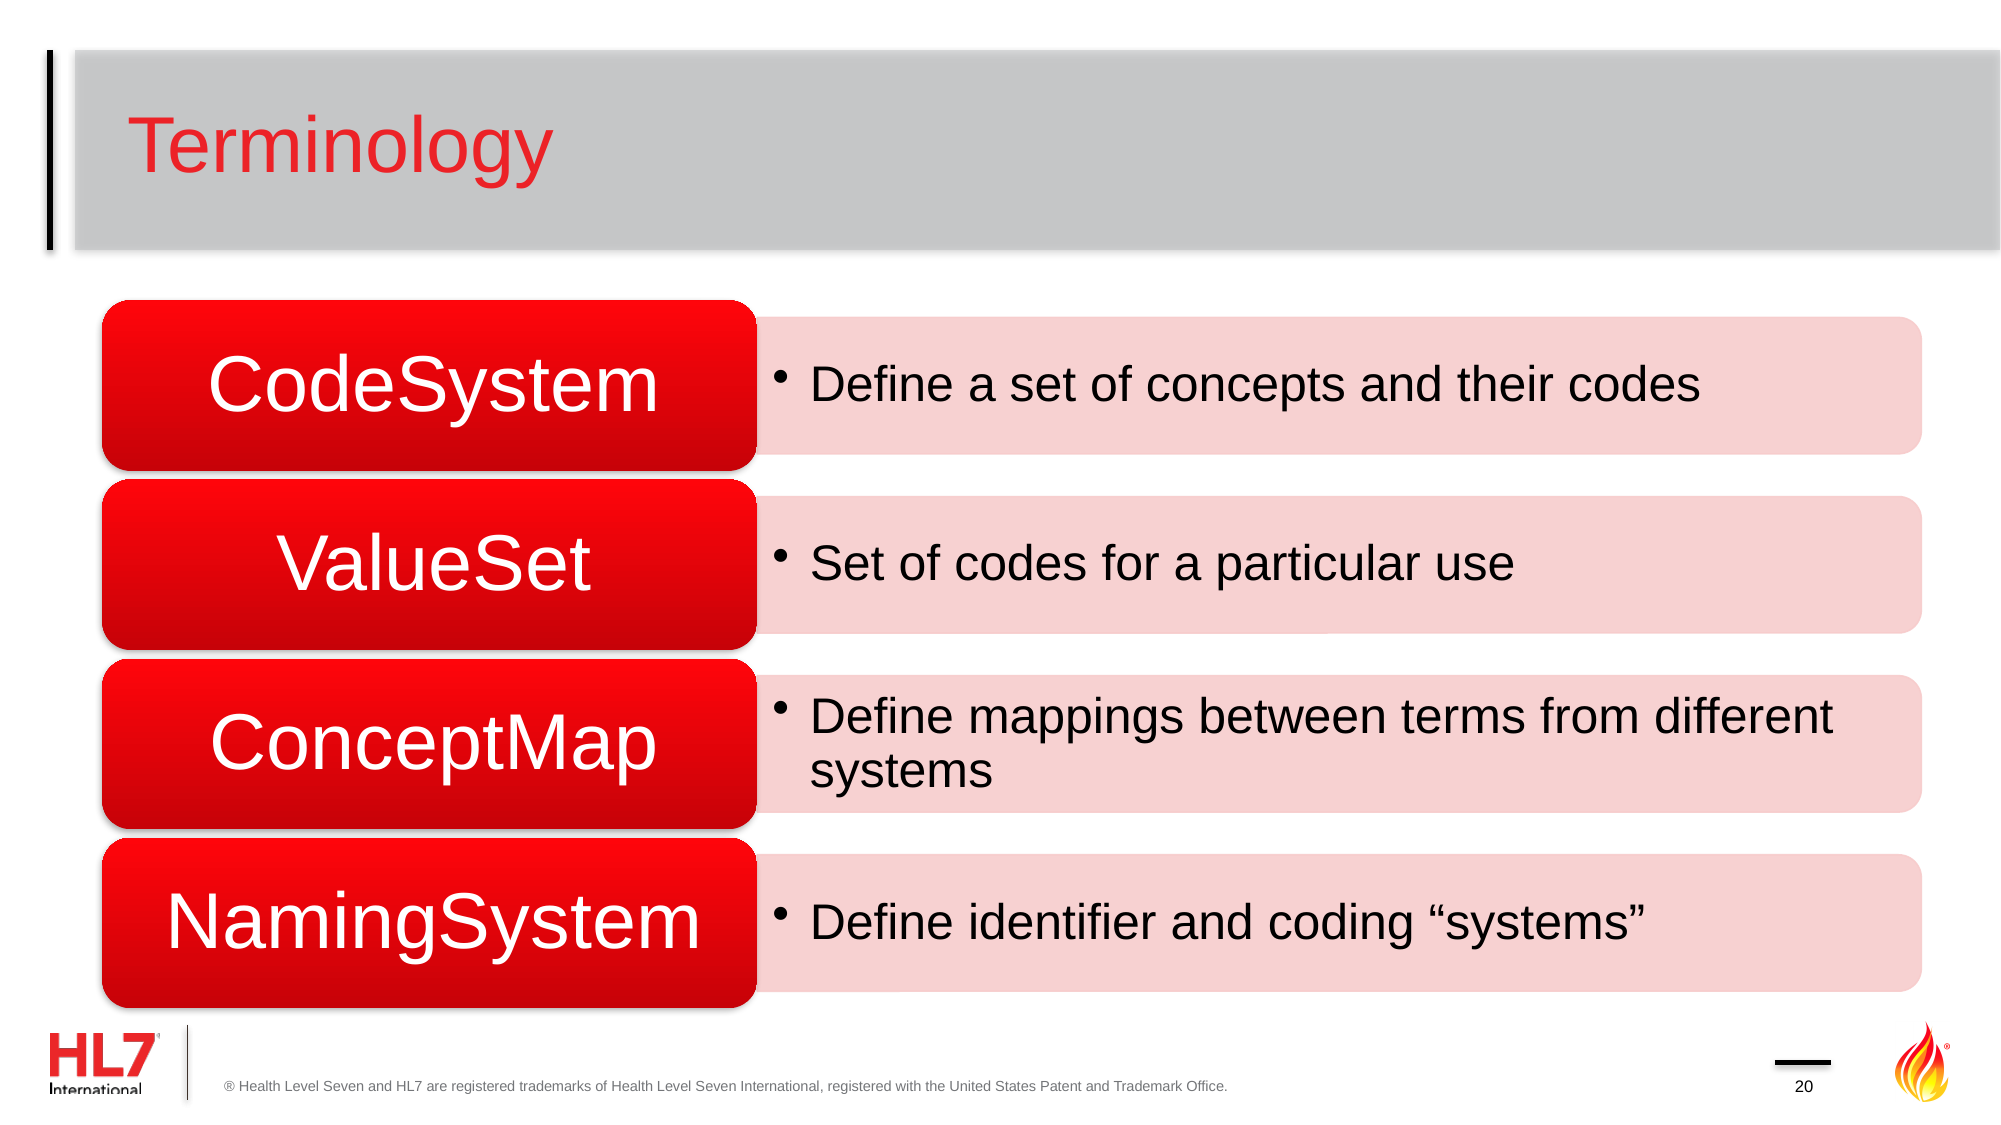

# Terminology
Define a set of concepts and their codes
CodeSystem
Set of codes for a particular use
ValueSet
Define mappings between terms from different systems
ConceptMap
Define identifier and coding “systems”
NamingSystem
® Health Level Seven and HL7 are registered trademarks of Health Level Seven International, registered with the United States Patent and Trademark Office.
20